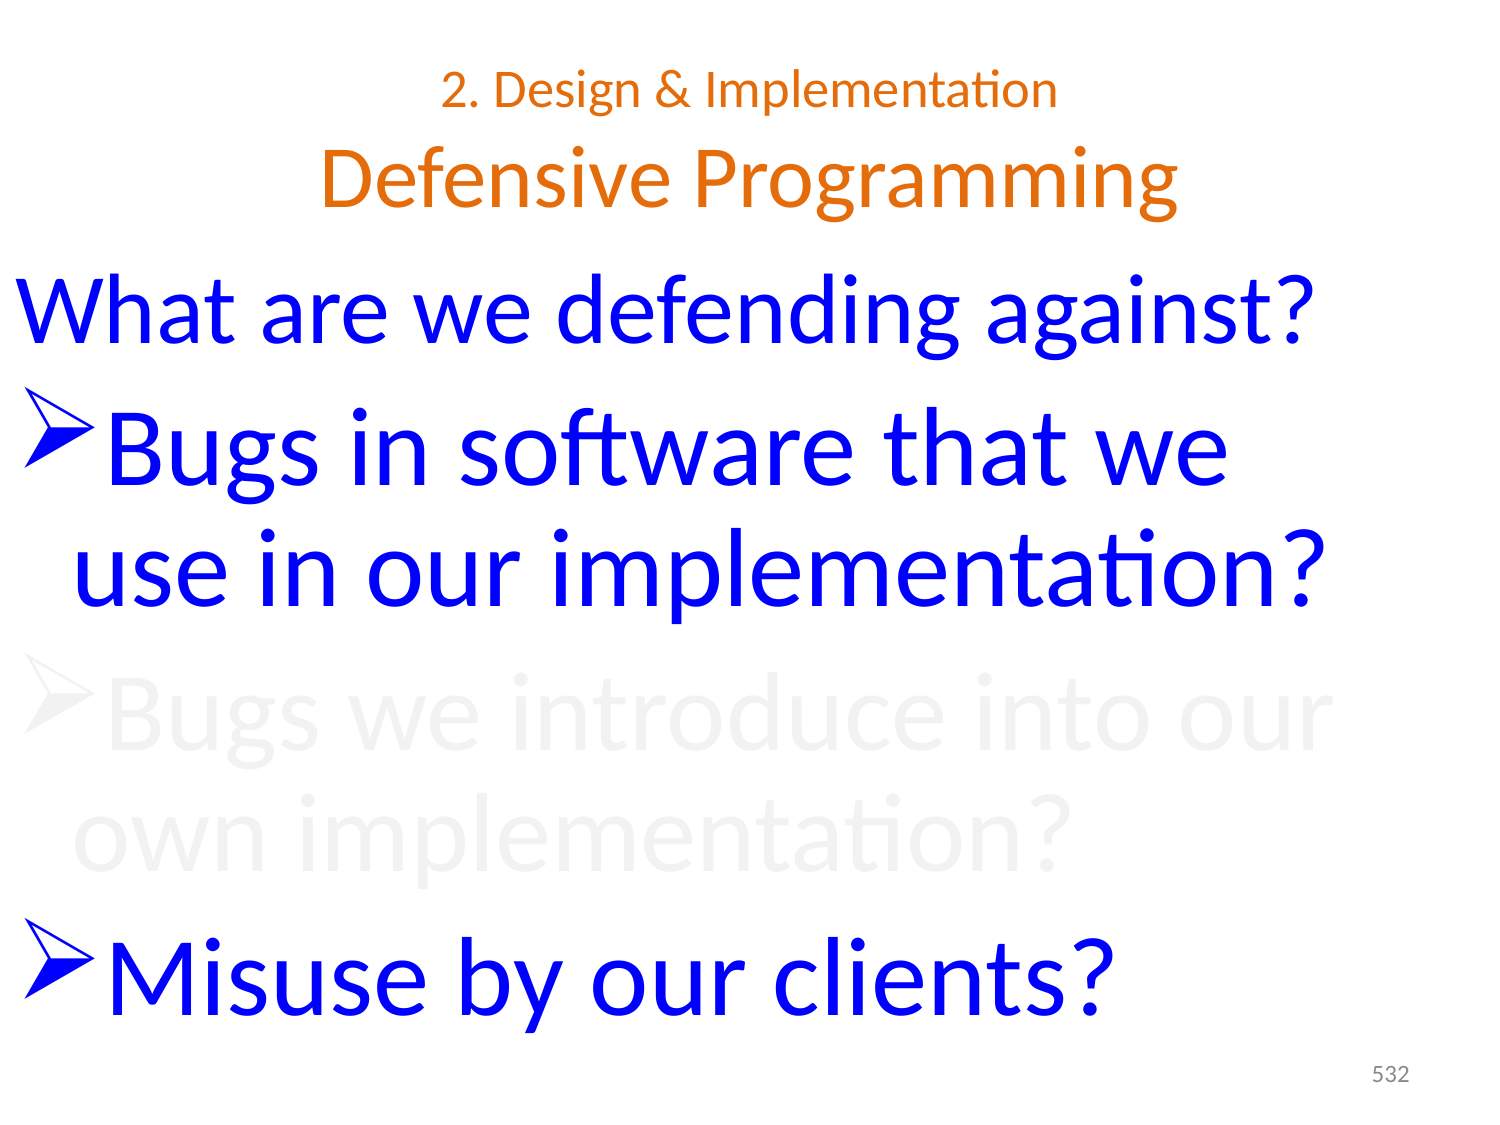

# 2. Design & Implementation Defensive Programming
What are we defending against?
Bugs in software that we use in our implementation?
Bugs we introduce into our own implementation?
Misuse by our clients?
532